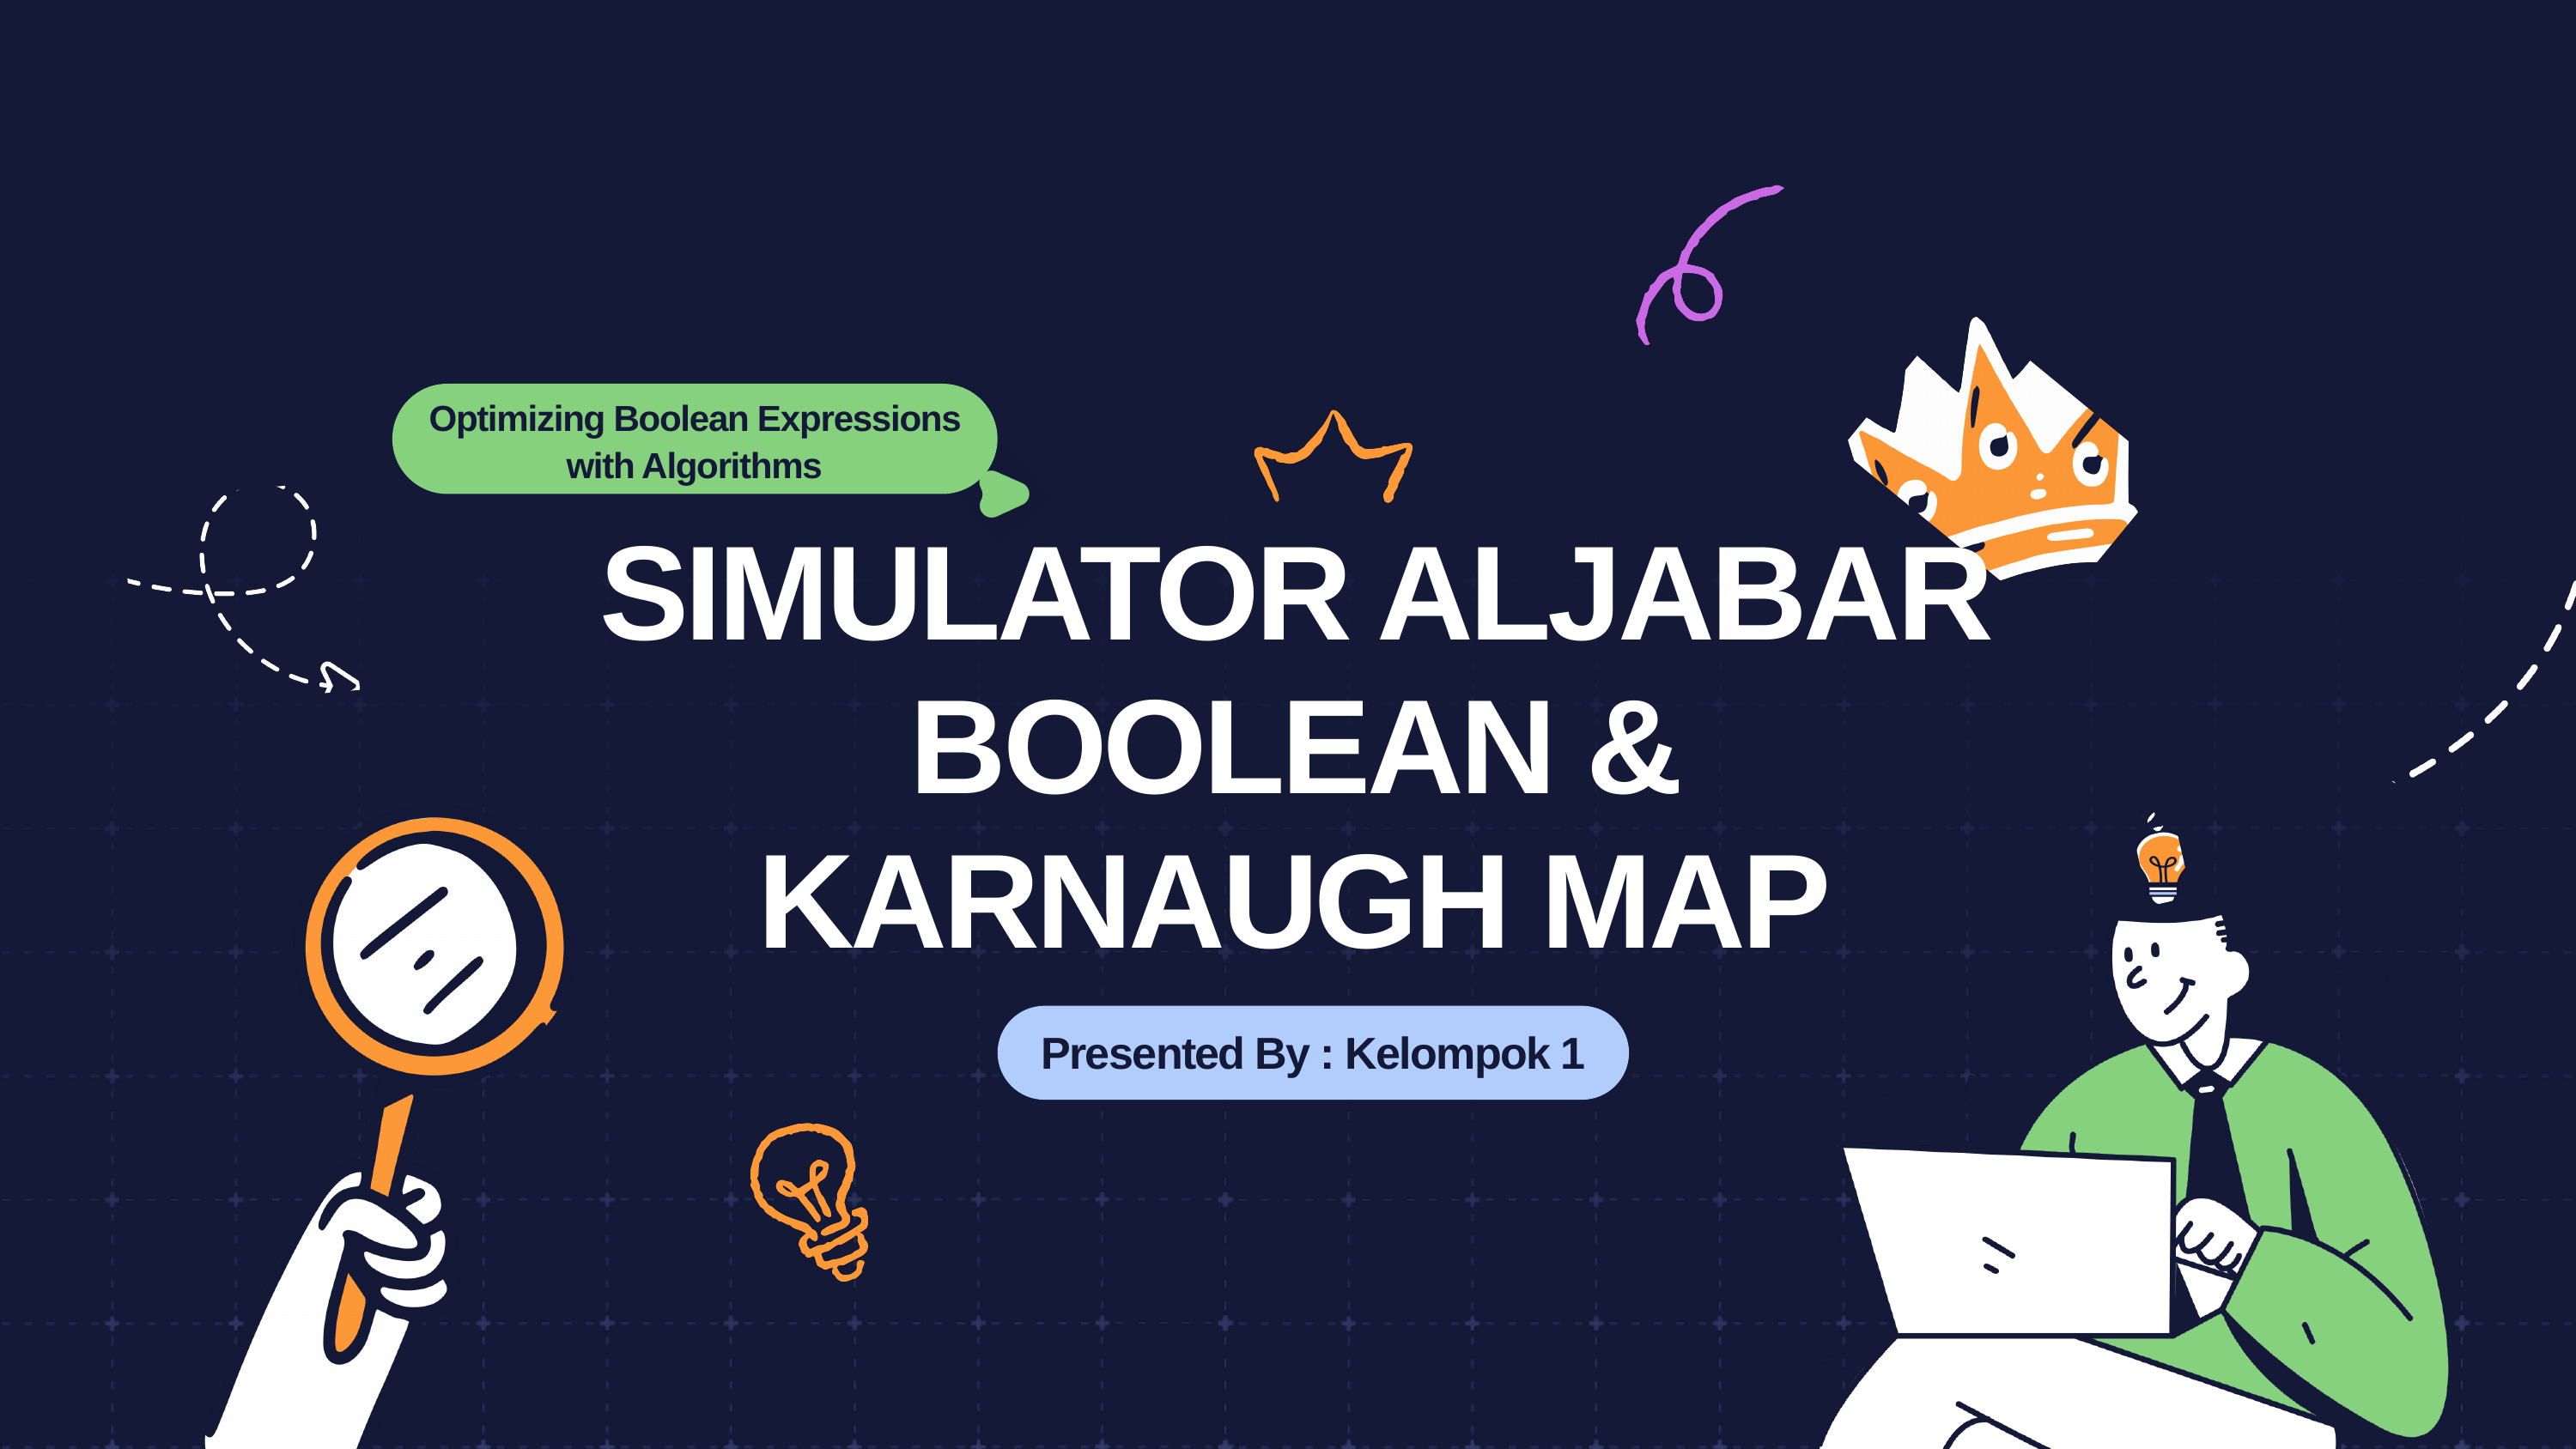

Optimizing Boolean Expressions with Algorithms

SIMULATOR ALJABAR BOOLEAN & KARNAUGH MAP

Presented By : Kelompok 1